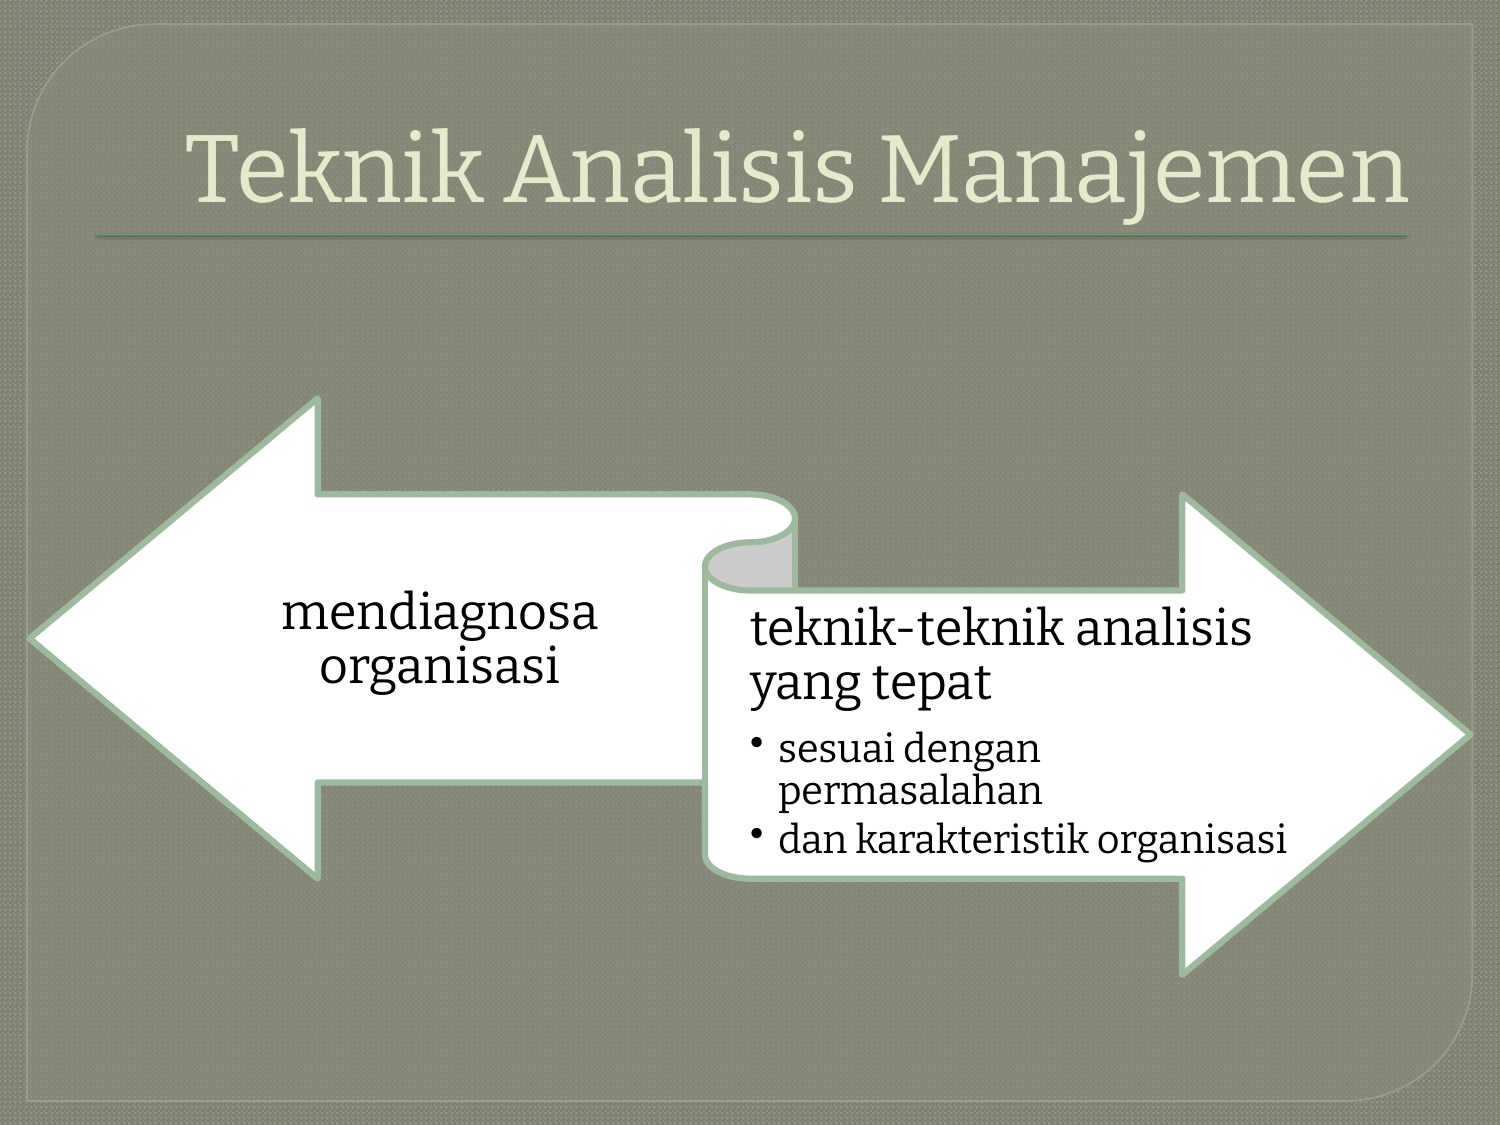

# Teknik Analisis Manajemen
mendiagnosa organisasi
teknik-teknik analisis yang tepat
sesuai dengan permasalahan
dan karakteristik organisasi